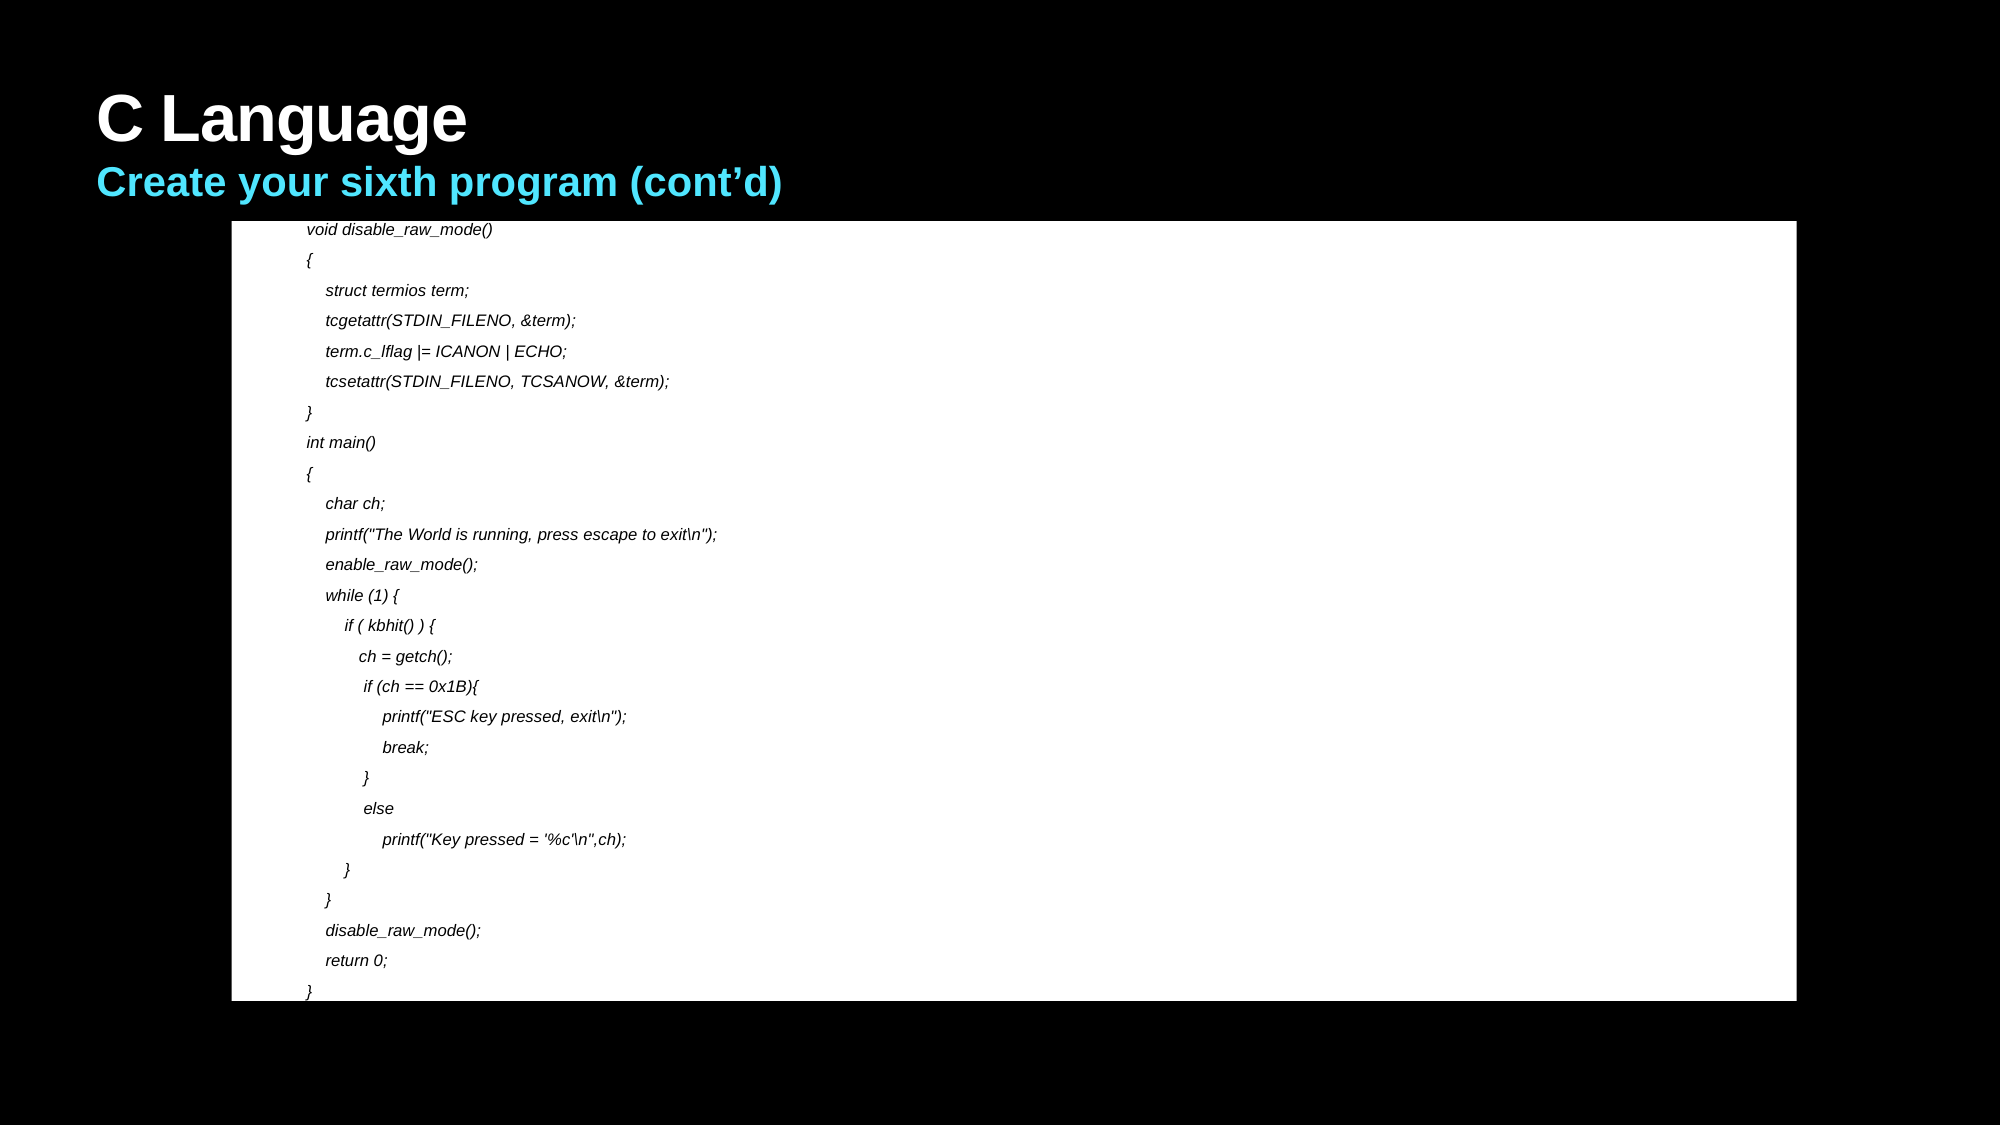

# C Language Create your sixth program (cont’d)
void disable_raw_mode()
{
    struct termios term;
    tcgetattr(STDIN_FILENO, &term);
    term.c_lflag |= ICANON | ECHO;
    tcsetattr(STDIN_FILENO, TCSANOW, &term);
}
int main()
{
    char ch;
    printf("The World is running, press escape to exit\n");
    enable_raw_mode();
    while (1) {
        if ( kbhit() ) {
           ch = getch();
            if (ch == 0x1B){
                printf("ESC key pressed, exit\n");
                break;
            }
            else
                printf("Key pressed = '%c'\n",ch);
        }
    }
    disable_raw_mode();
    return 0;
}